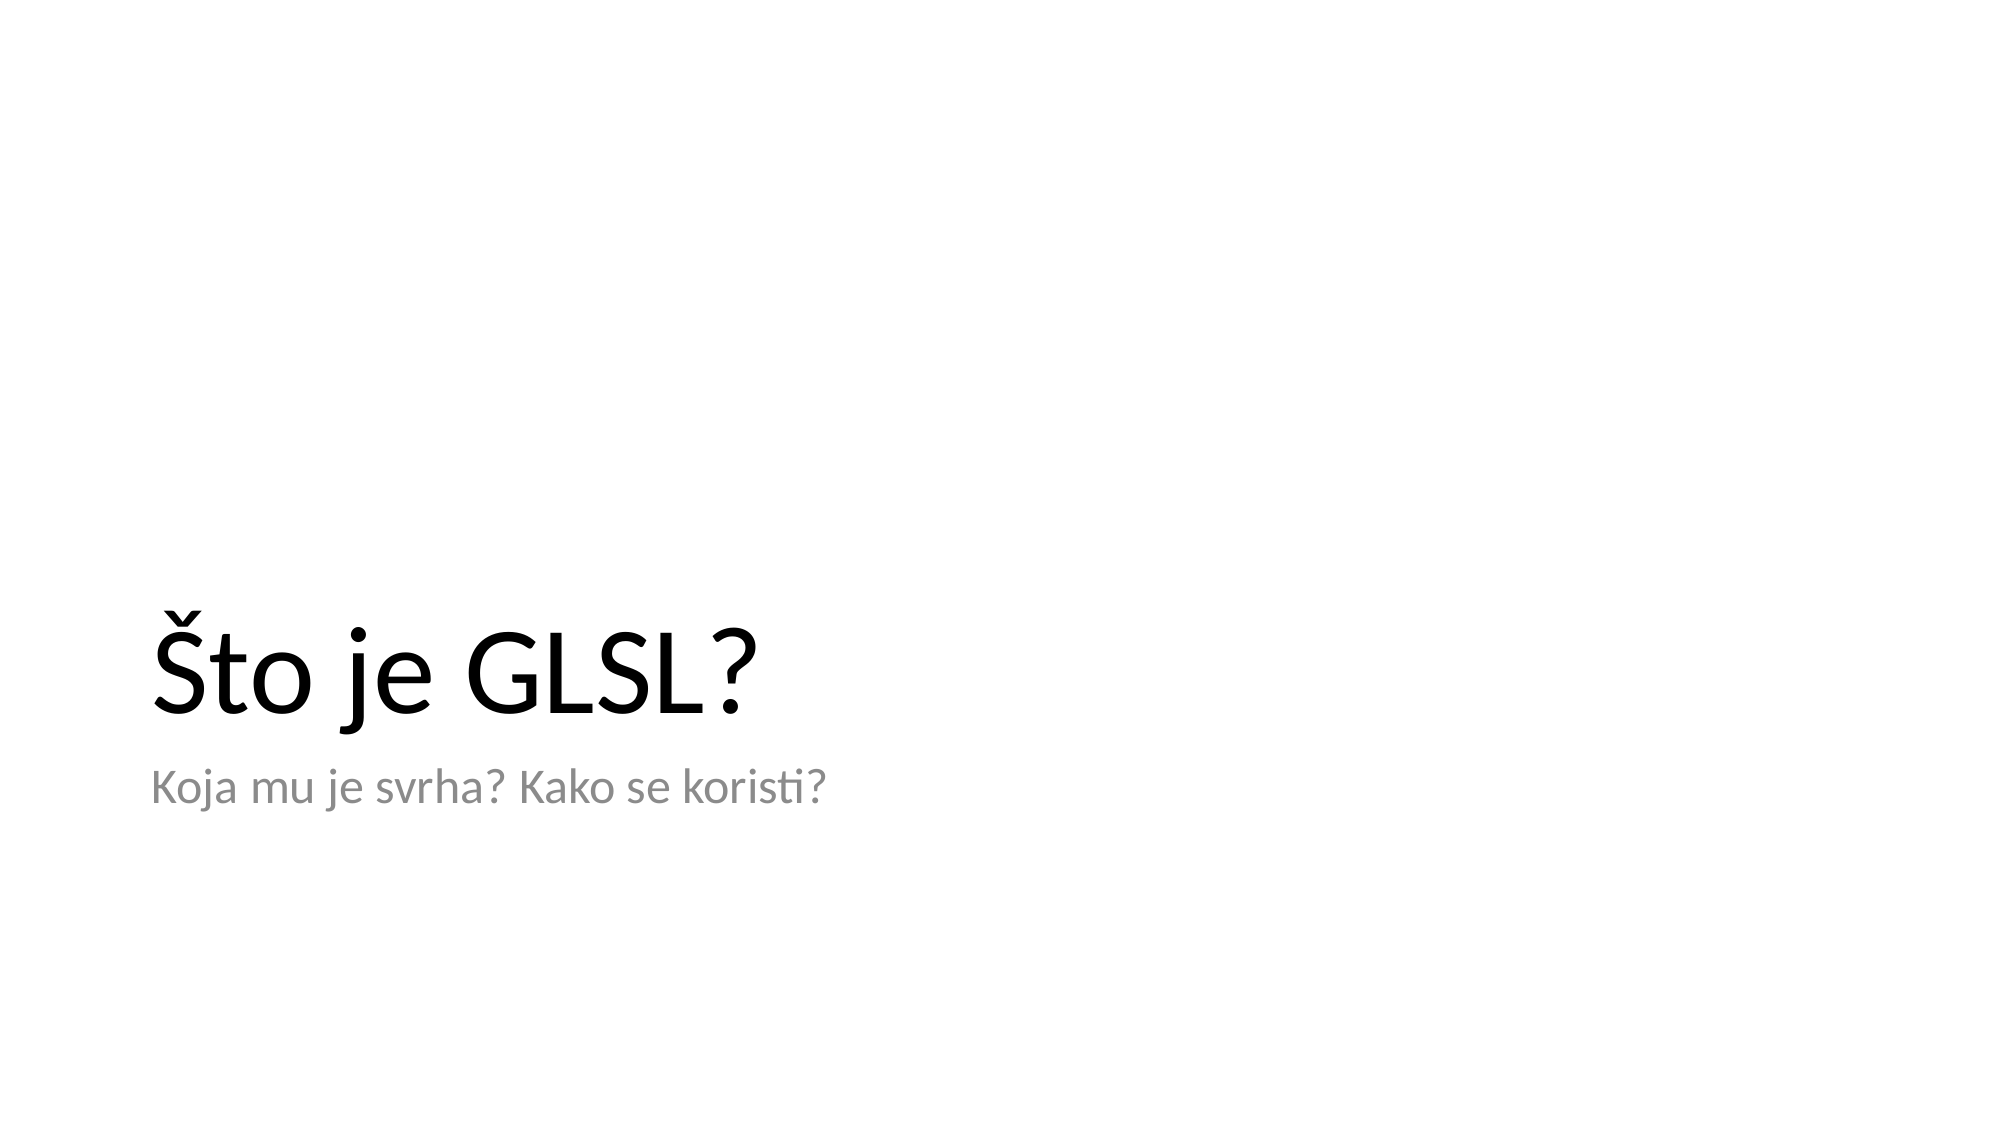

# Što je GLSL?
Koja mu je svrha? Kako se koristi?